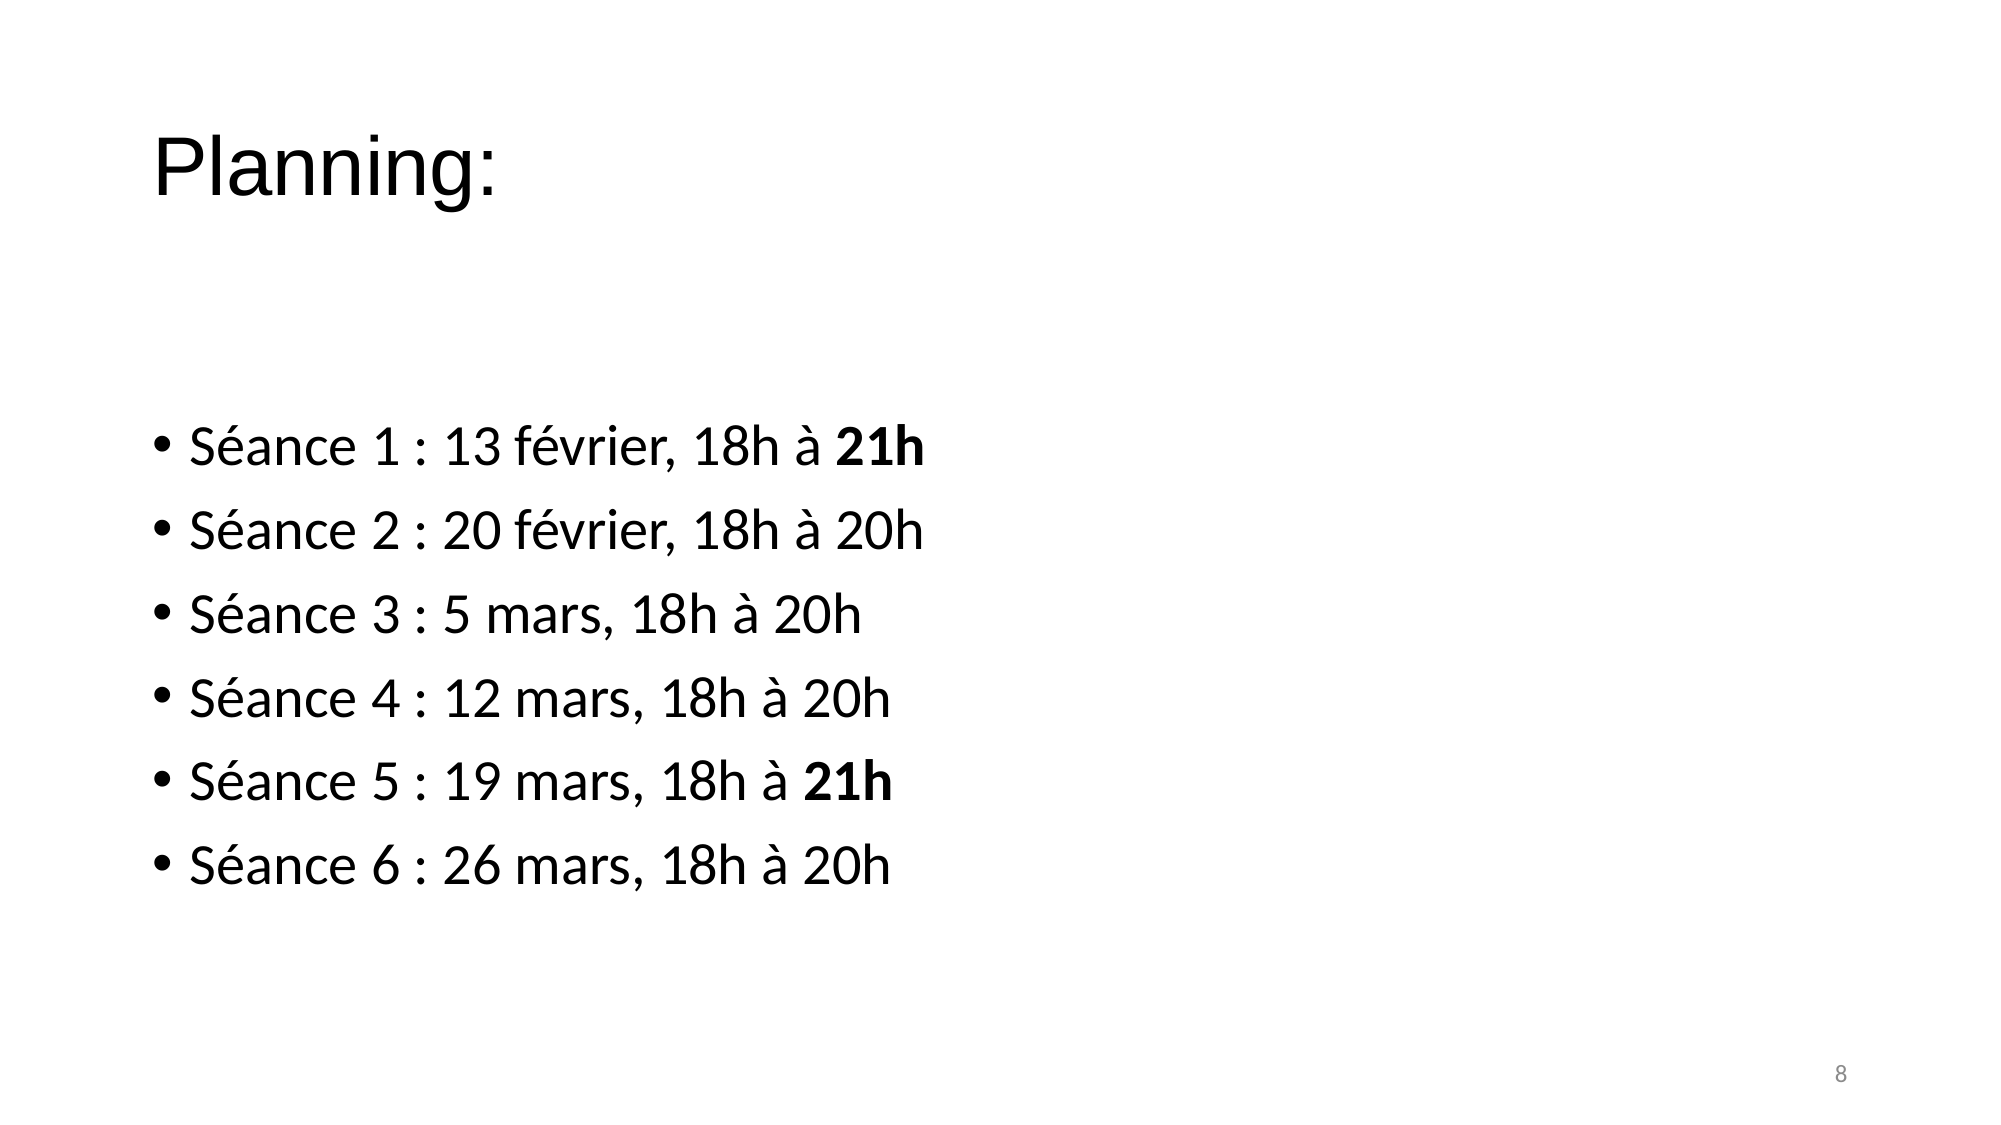

# Planning:
Séance 1 : 13 février, 18h à 21h
Séance 2 : 20 février, 18h à 20h
Séance 3 : 5 mars, 18h à 20h
Séance 4 : 12 mars, 18h à 20h
Séance 5 : 19 mars, 18h à 21h
Séance 6 : 26 mars, 18h à 20h
8